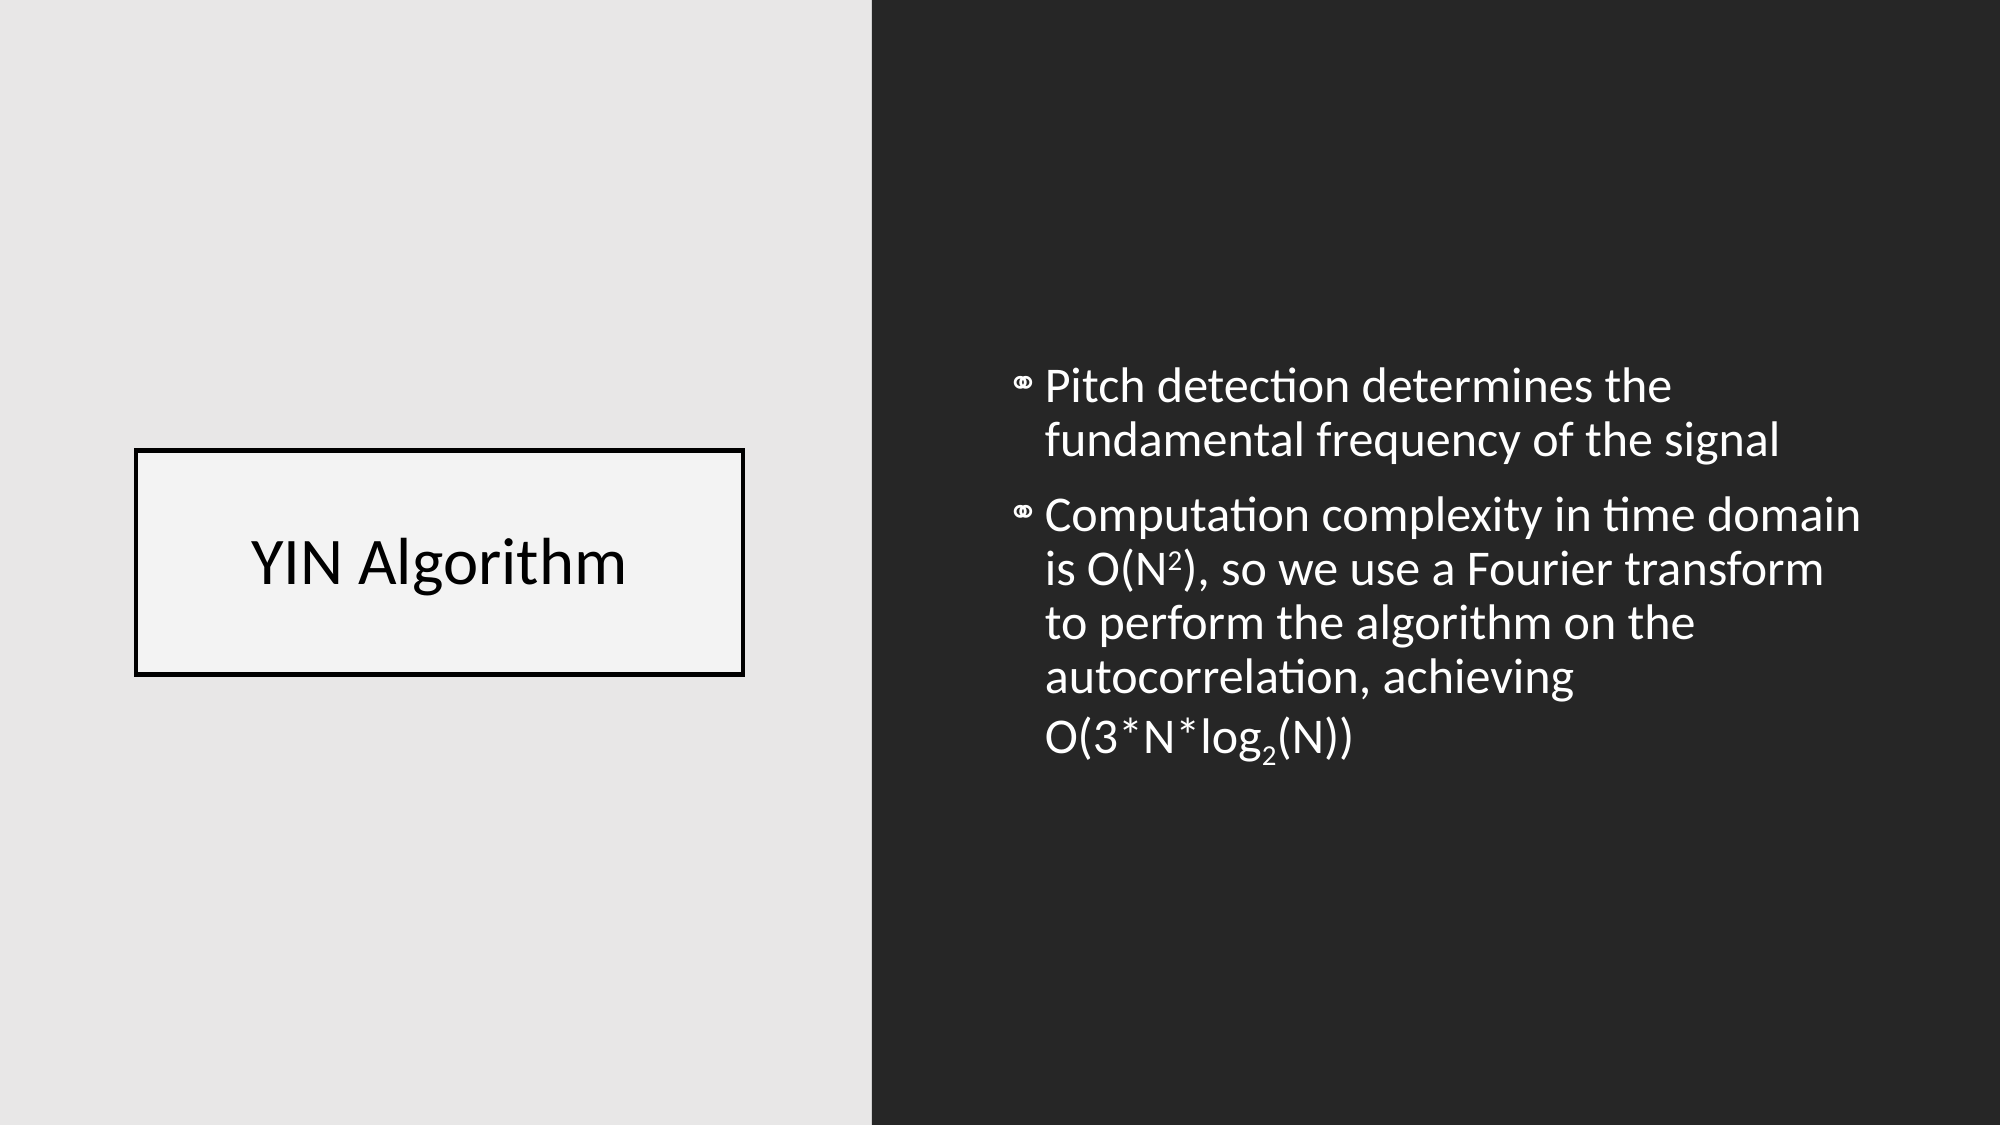

Pitch detection determines the fundamental frequency of the signal
Computation complexity in time domain is O(N2), so we use a Fourier transform to perform the algorithm on the autocorrelation, achieving O(3*N*log2(N))
# YIN Algorithm